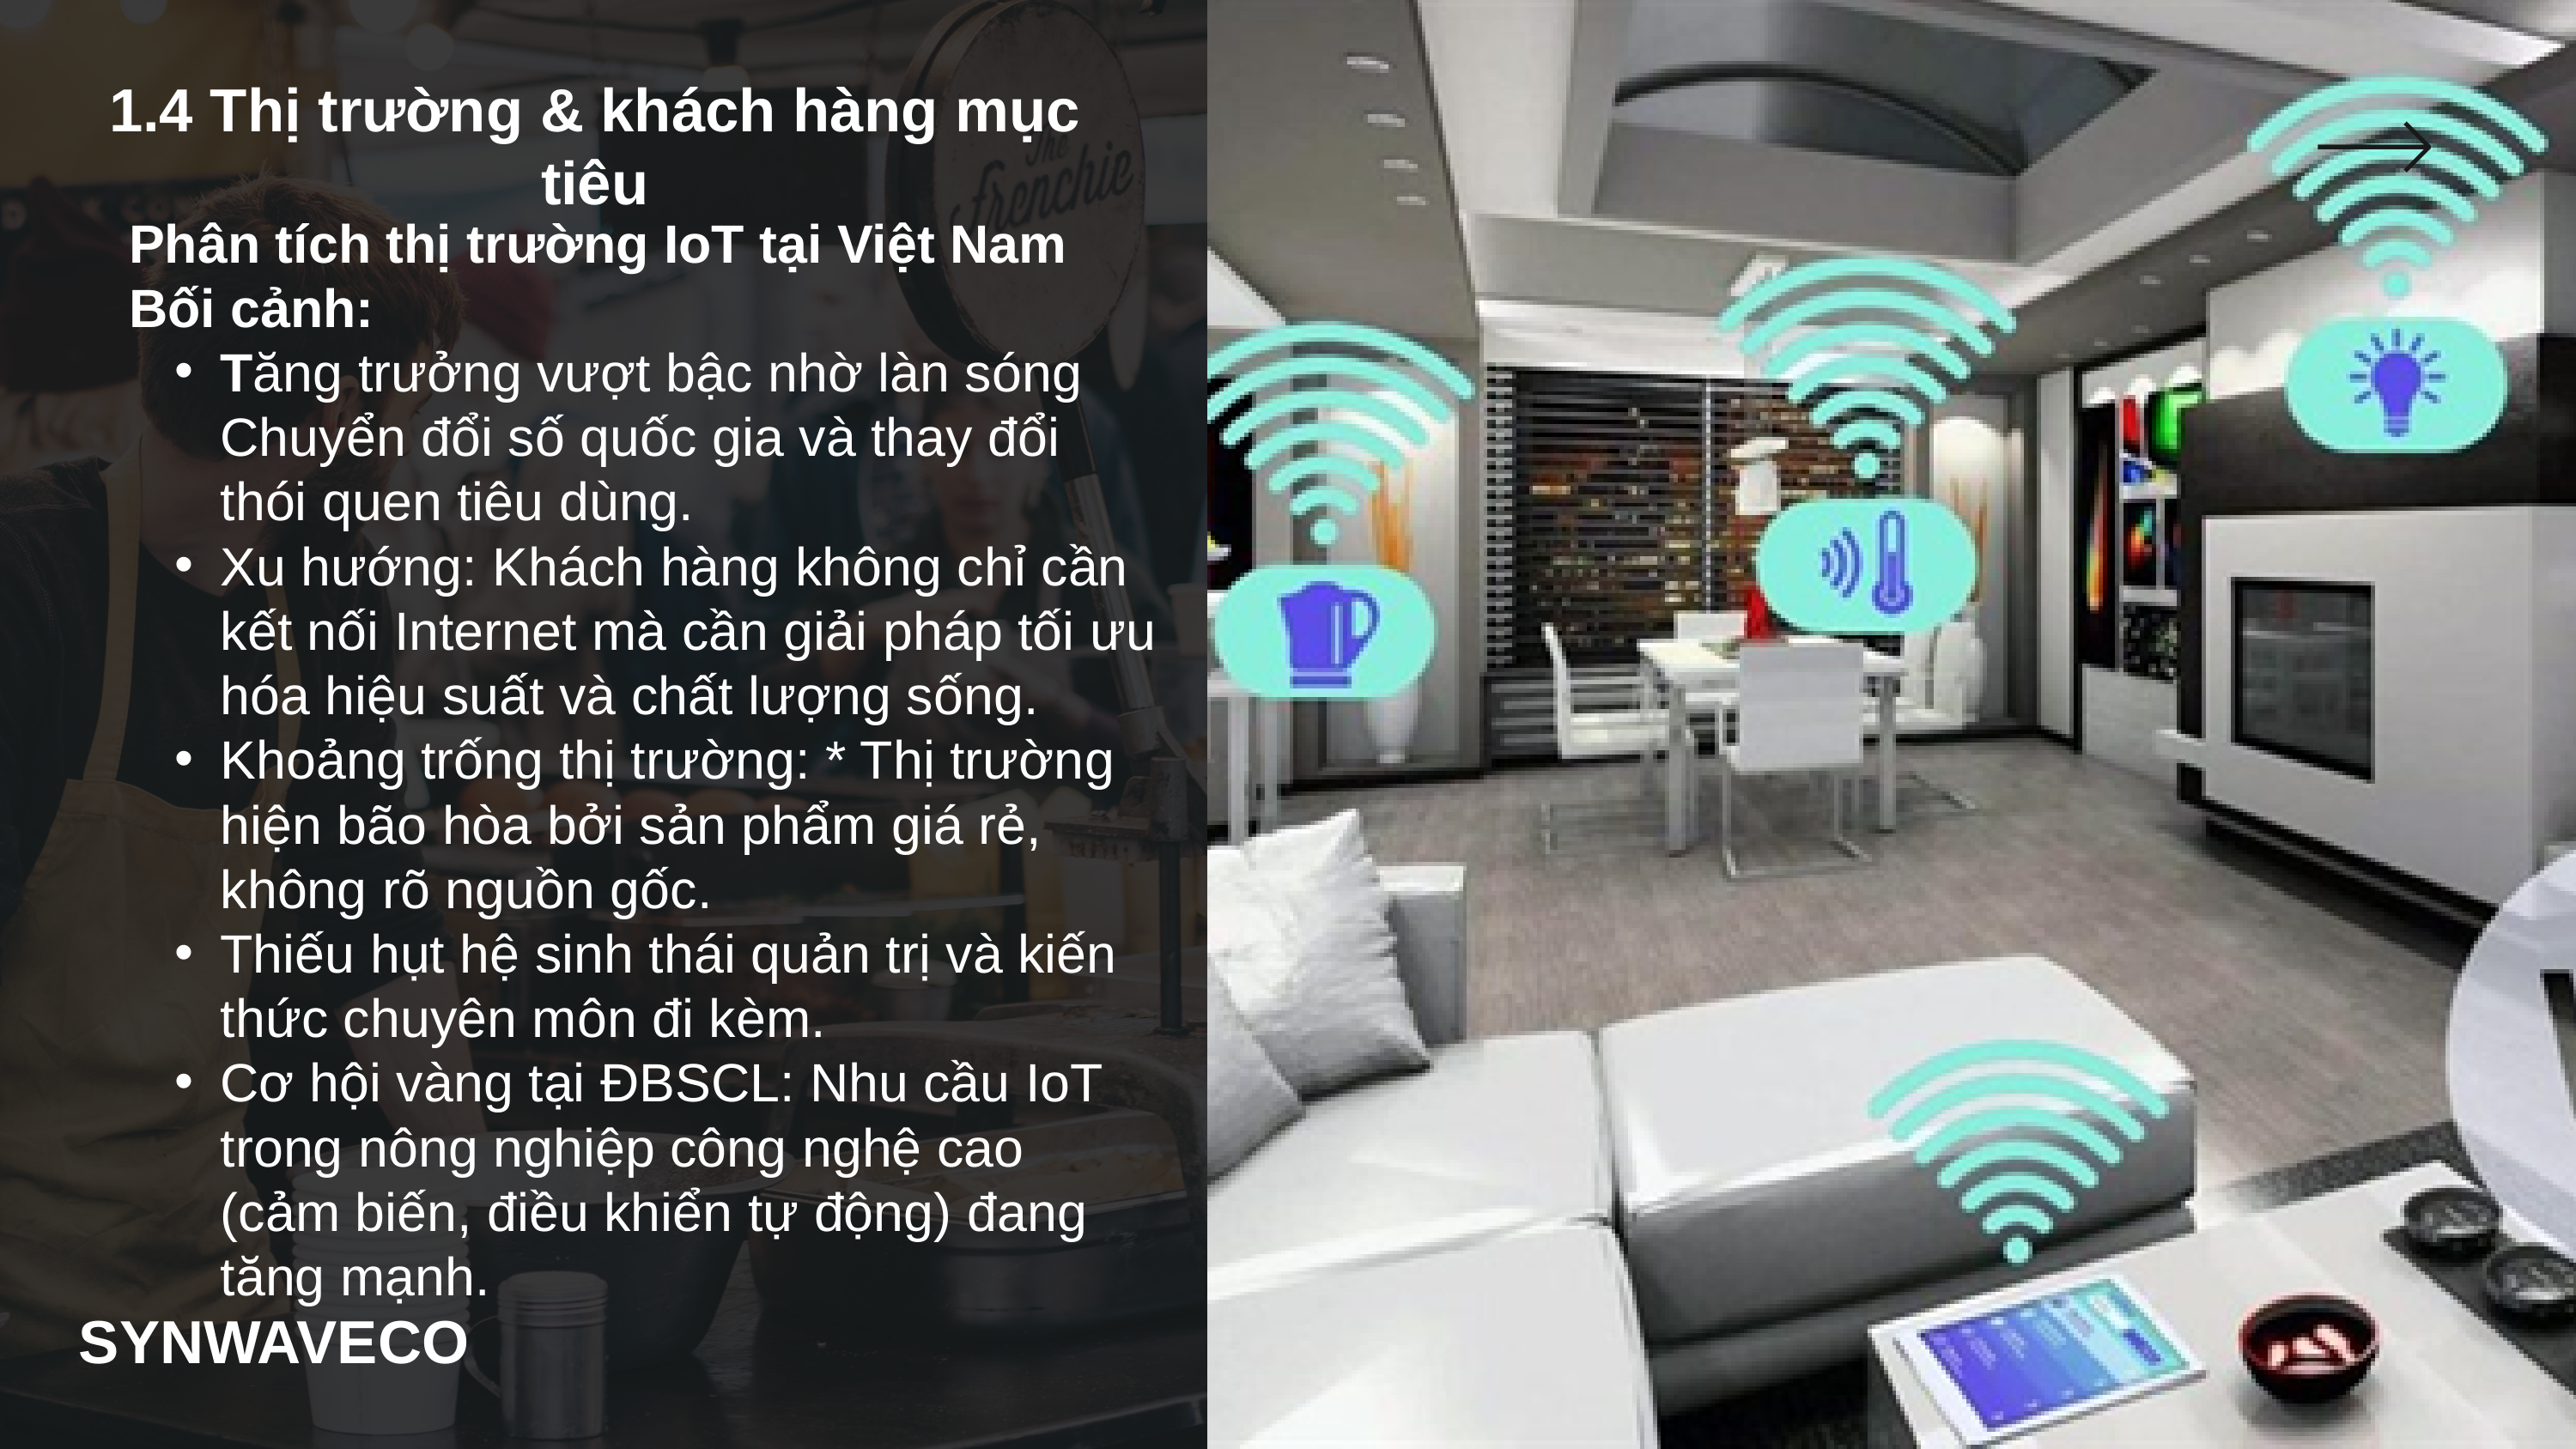

1.4 Thị trường & khách hàng mục tiêu

Phân tích thị trường IoT tại Việt Nam Bối cảnh:
Tăng trưởng vượt bậc nhờ làn sóng Chuyển đổi số quốc gia và thay đổi thói quen tiêu dùng.
Xu hướng: Khách hàng không chỉ cần kết nối Internet mà cần giải pháp tối ưu hóa hiệu suất và chất lượng sống.
Khoảng trống thị trường: * Thị trường hiện bão hòa bởi sản phẩm giá rẻ, không rõ nguồn gốc.
Thiếu hụt hệ sinh thái quản trị và kiến thức chuyên môn đi kèm.
Cơ hội vàng tại ĐBSCL: Nhu cầu IoT trong nông nghiệp công nghệ cao (cảm biến, điều khiển tự động) đang tăng mạnh.
SYNWAVECO